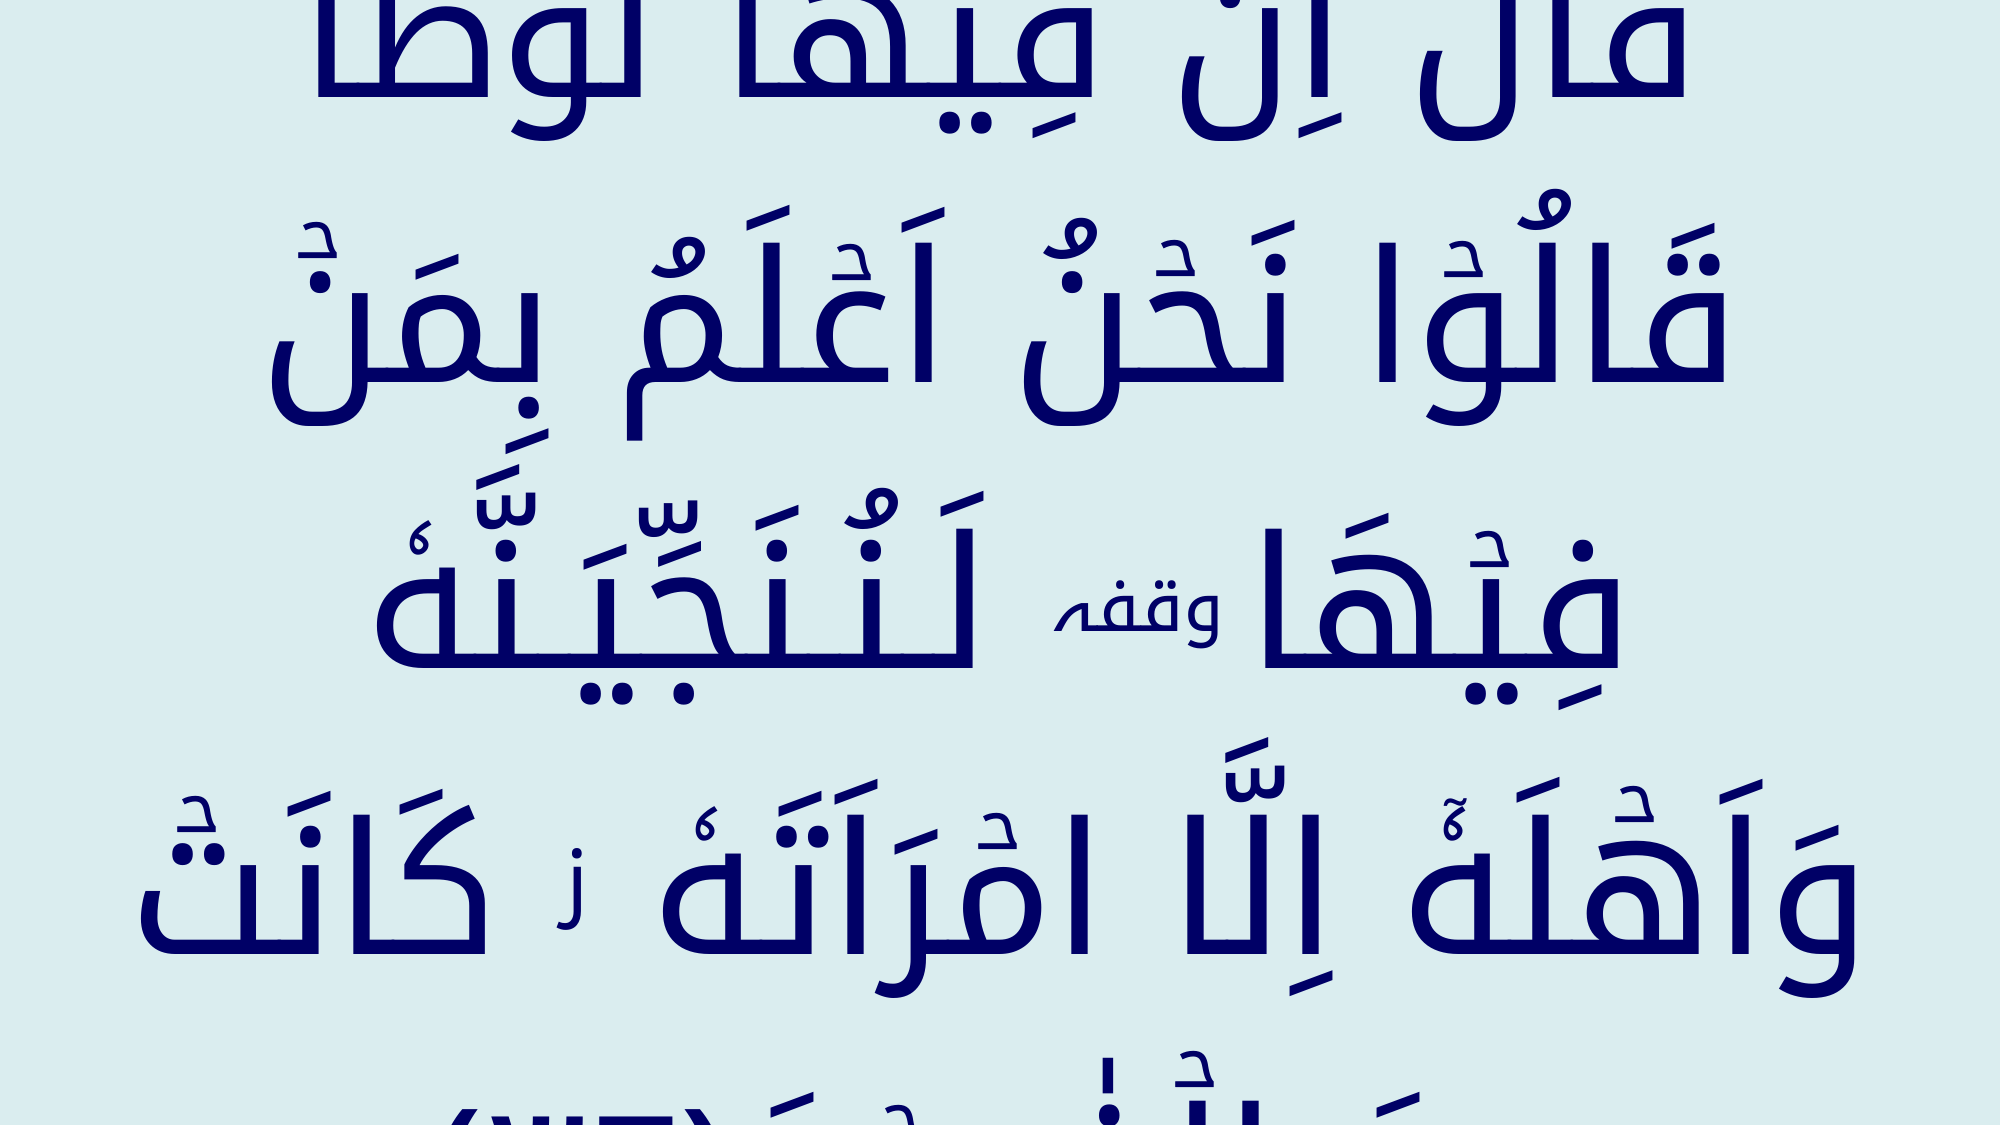

قَالَ اِنَّ فِيۡهَا لُوۡطًا ‌ؕ قَالُوۡا نَحۡنُ اَعۡلَمُ بِمَنۡ فِيۡهَا‌ وقفہ لَـنُـنَجِّيَـنَّهٗ وَاَهۡلَهٗۤ اِلَّا امۡرَاَتَهٗ ز كَانَتۡ مِنَ الۡغٰبِرِيۡنَ‏﴿﻿۳۲﻿﴾